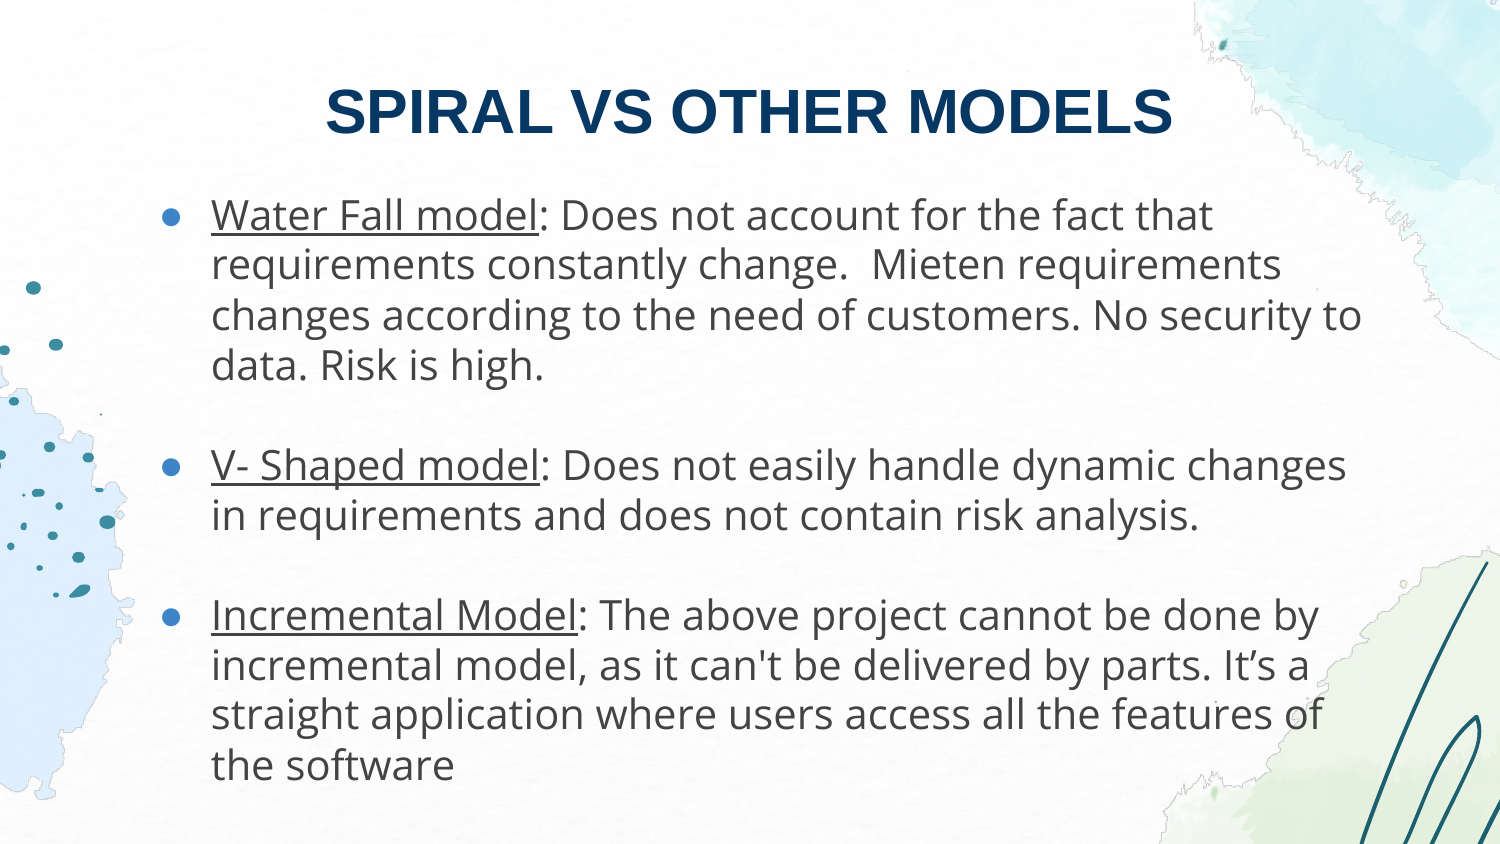

# SPIRAL VS OTHER MODELS
Water Fall model: Does not account for the fact that requirements constantly change.  Mieten requirements  changes according to the need of customers. No security to data. Risk is high.

V- Shaped model: Does not easily handle dynamic changes in requirements and does not contain risk analysis.

Incremental Model: The above project cannot be done by incremental model, as it can't be delivered by parts. It’s a straight application where users access all the features of the software